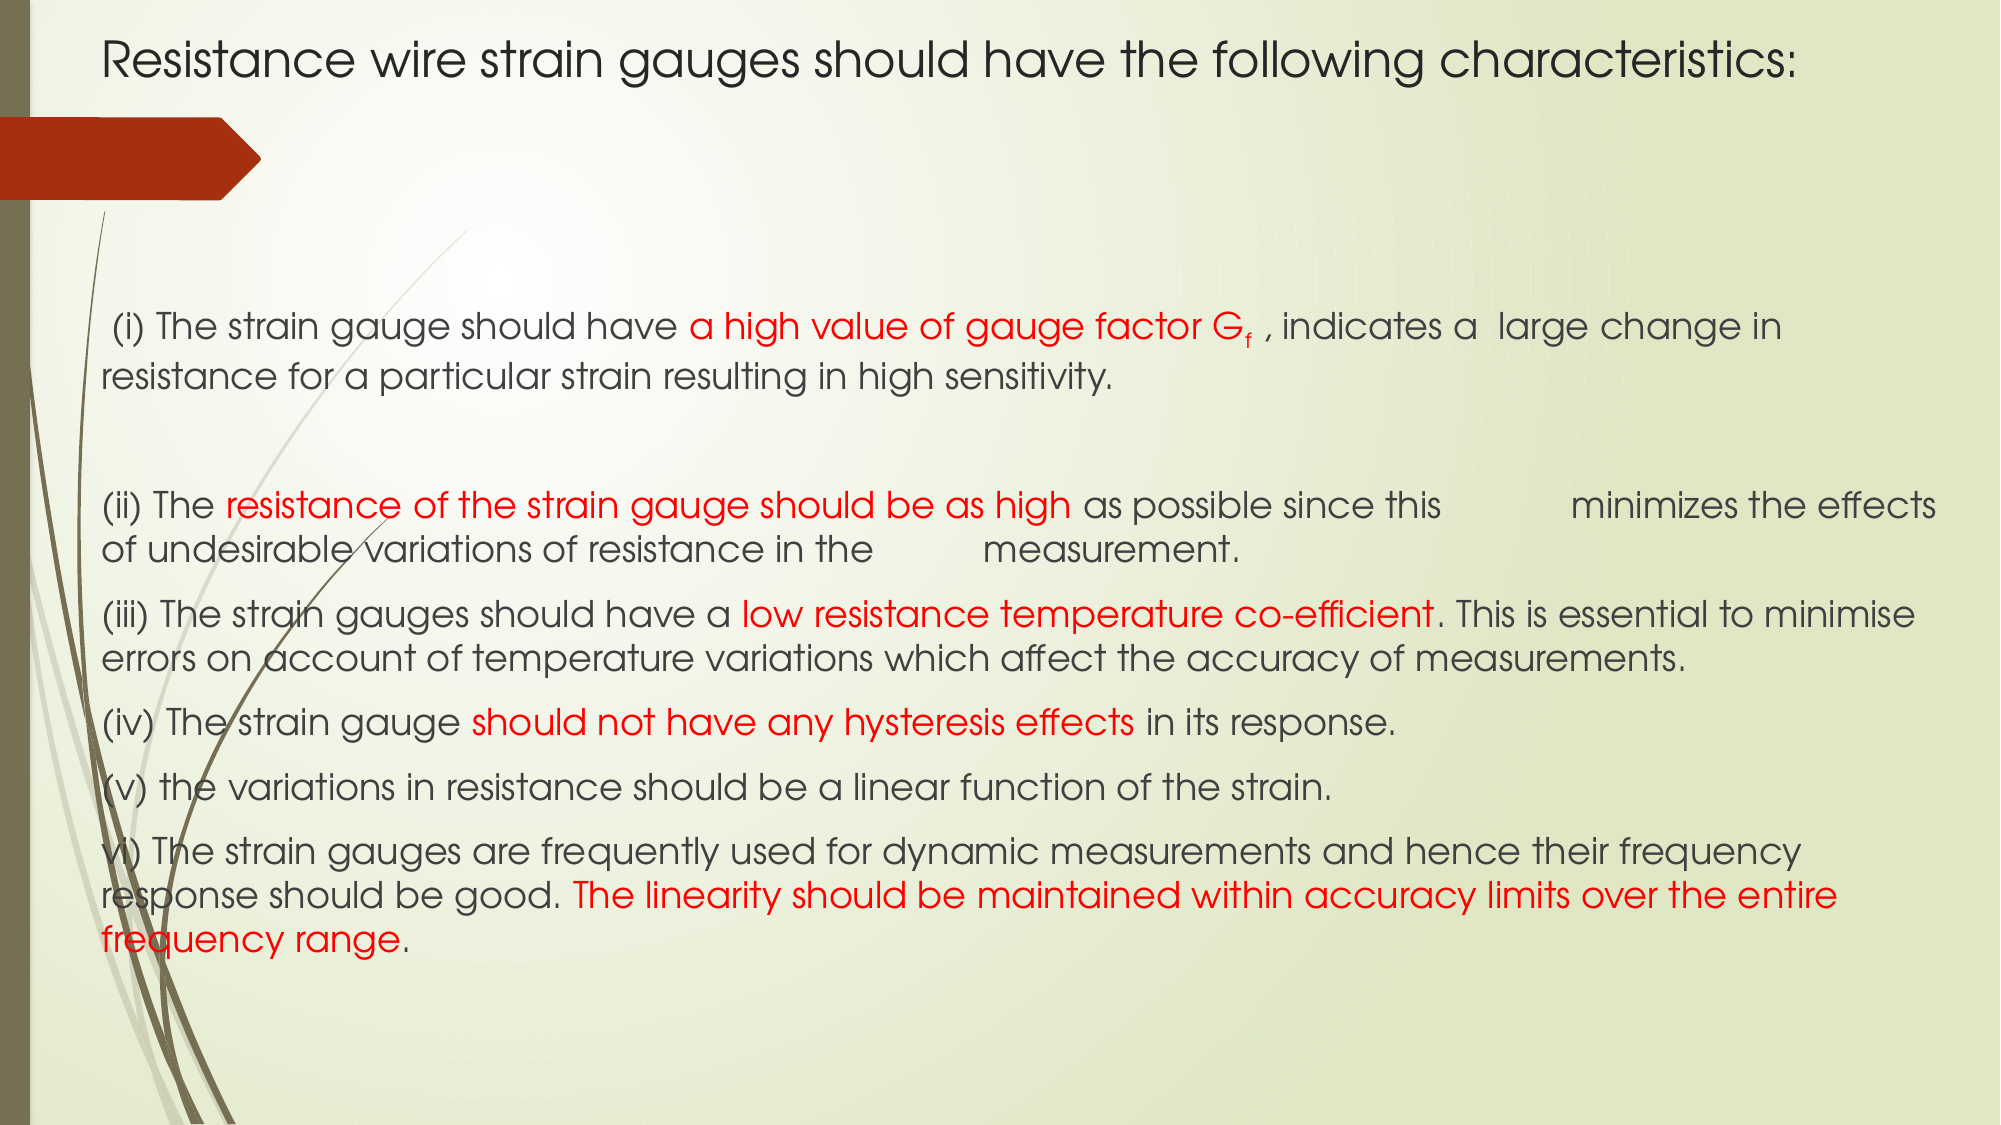

# Resistance wire strain gauges should have the following characteristics:
 (i) The strain gauge should have a high value of gauge factor Gf , indicates a  large change in resistance for a particular strain resulting in high sensitivity.

(ii) The resistance of the strain gauge should be as high as possible since this 	minimizes the effects of undesirable variations of resistance in the 	measurement.
(iii) The strain gauges should have a low resistance temperature co-efficient. This is essential to minimise errors on account of temperature variations which affect the accuracy of measurements.
(iv) The strain gauge should not have any hysteresis effects in its response.
(v) the variations in resistance should be a linear function of the strain.
vi) The strain gauges are frequently used for dynamic measurements and hence their frequency response should be good. The linearity should be maintained within accuracy limits over the entire frequency range.